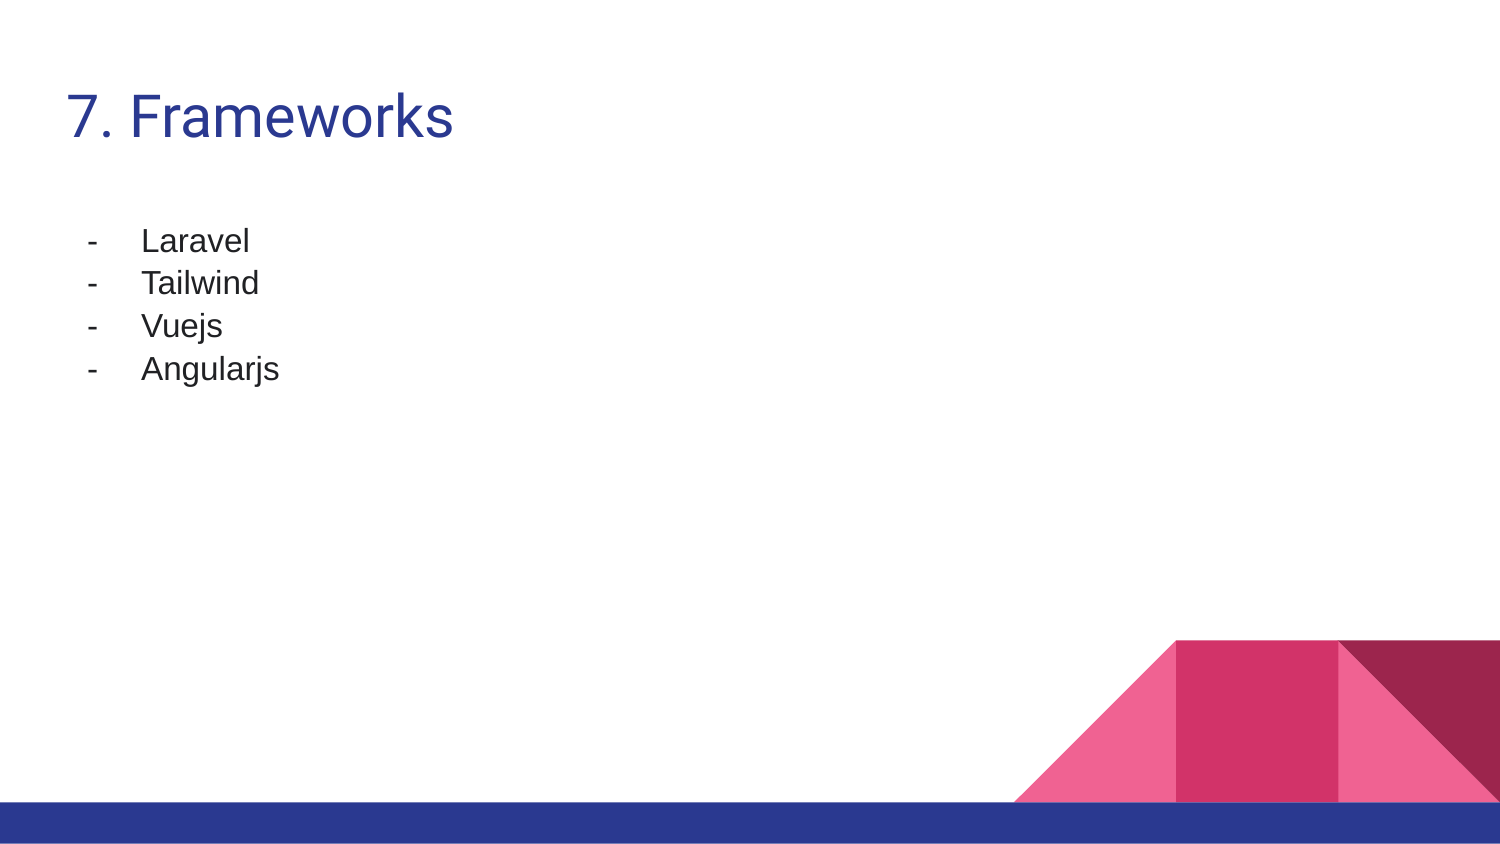

# 7. Frameworks
Laravel
Tailwind
Vuejs
Angularjs